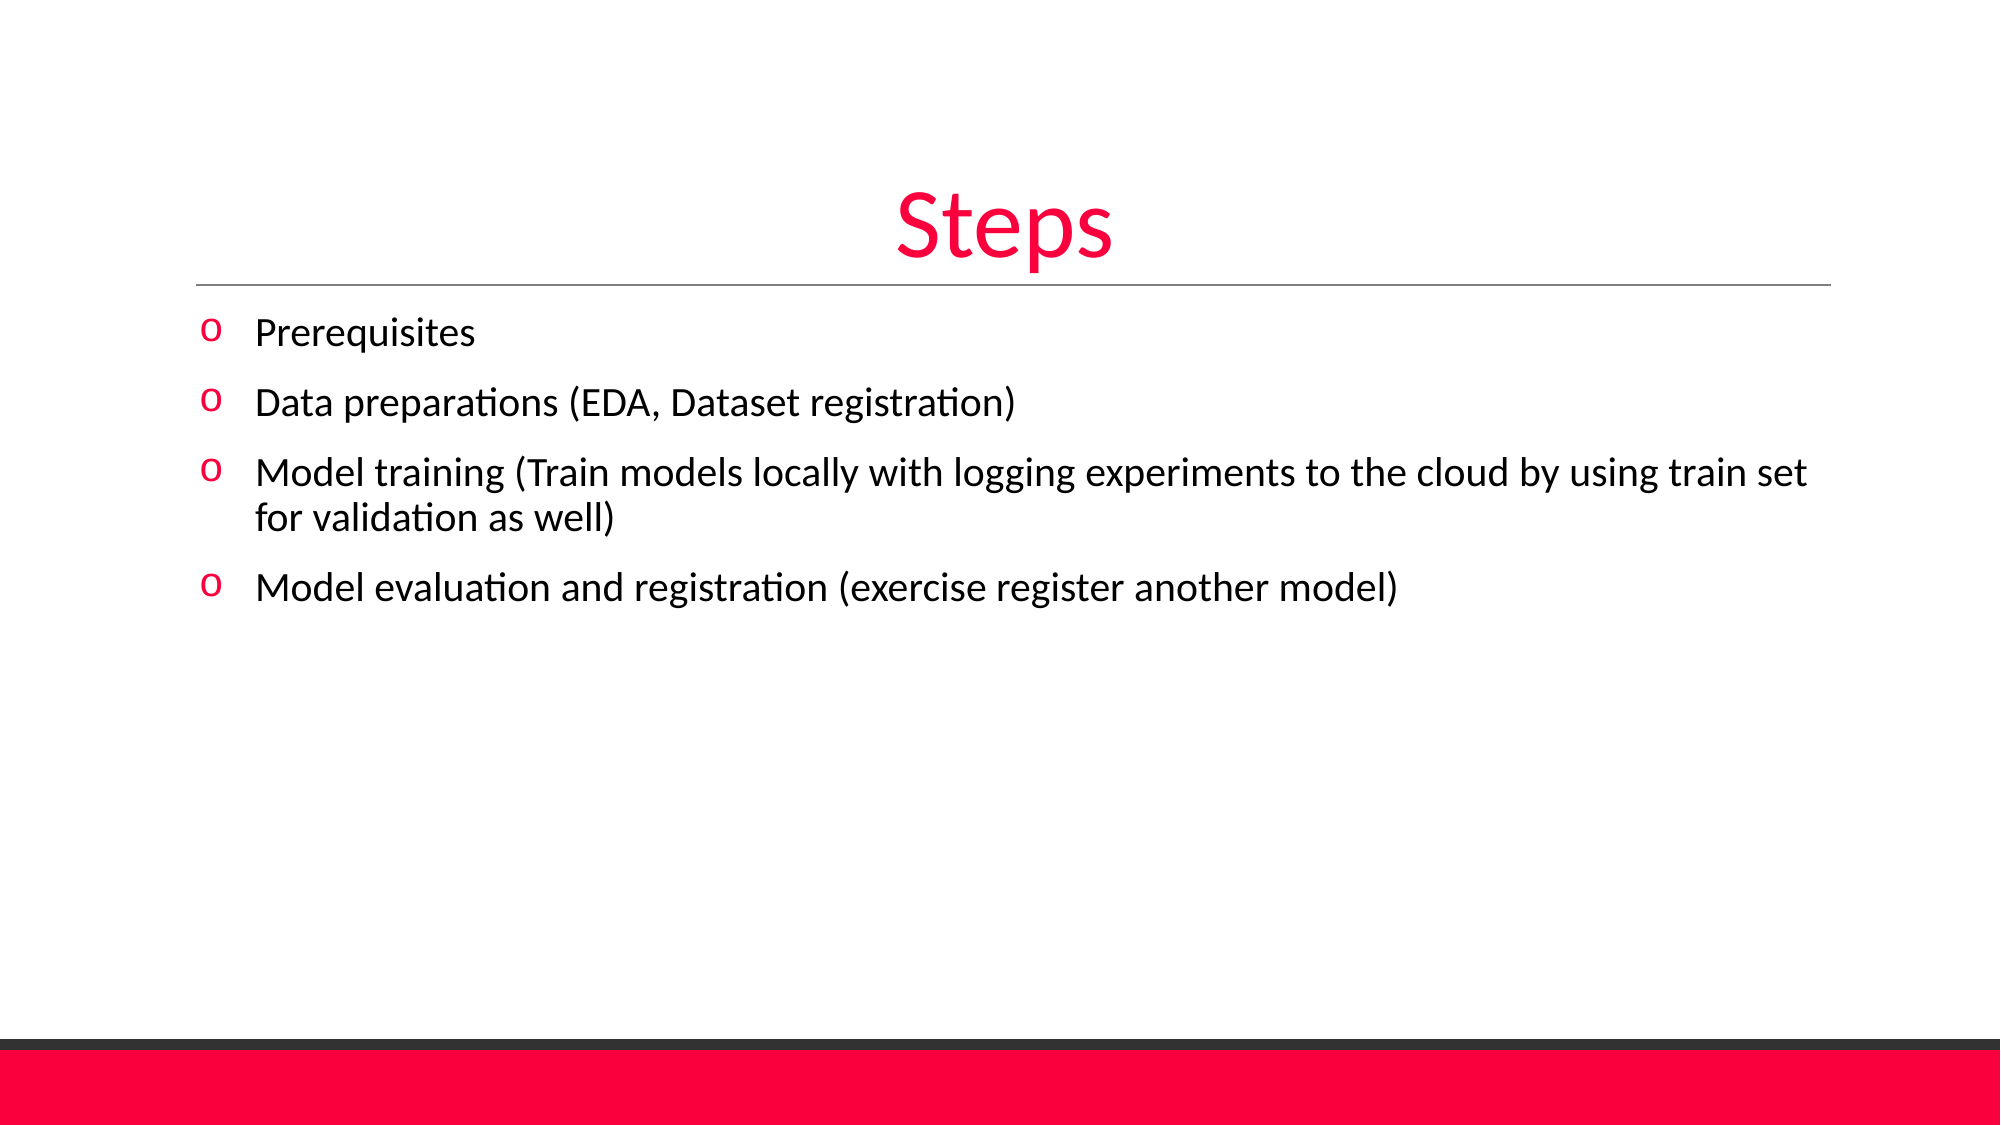

# Steps
Prerequisites
Data preparations (EDA, Dataset registration)
Model training (Train models locally with logging experiments to the cloud by using train set for validation as well)
Model evaluation and registration (exercise register another model)